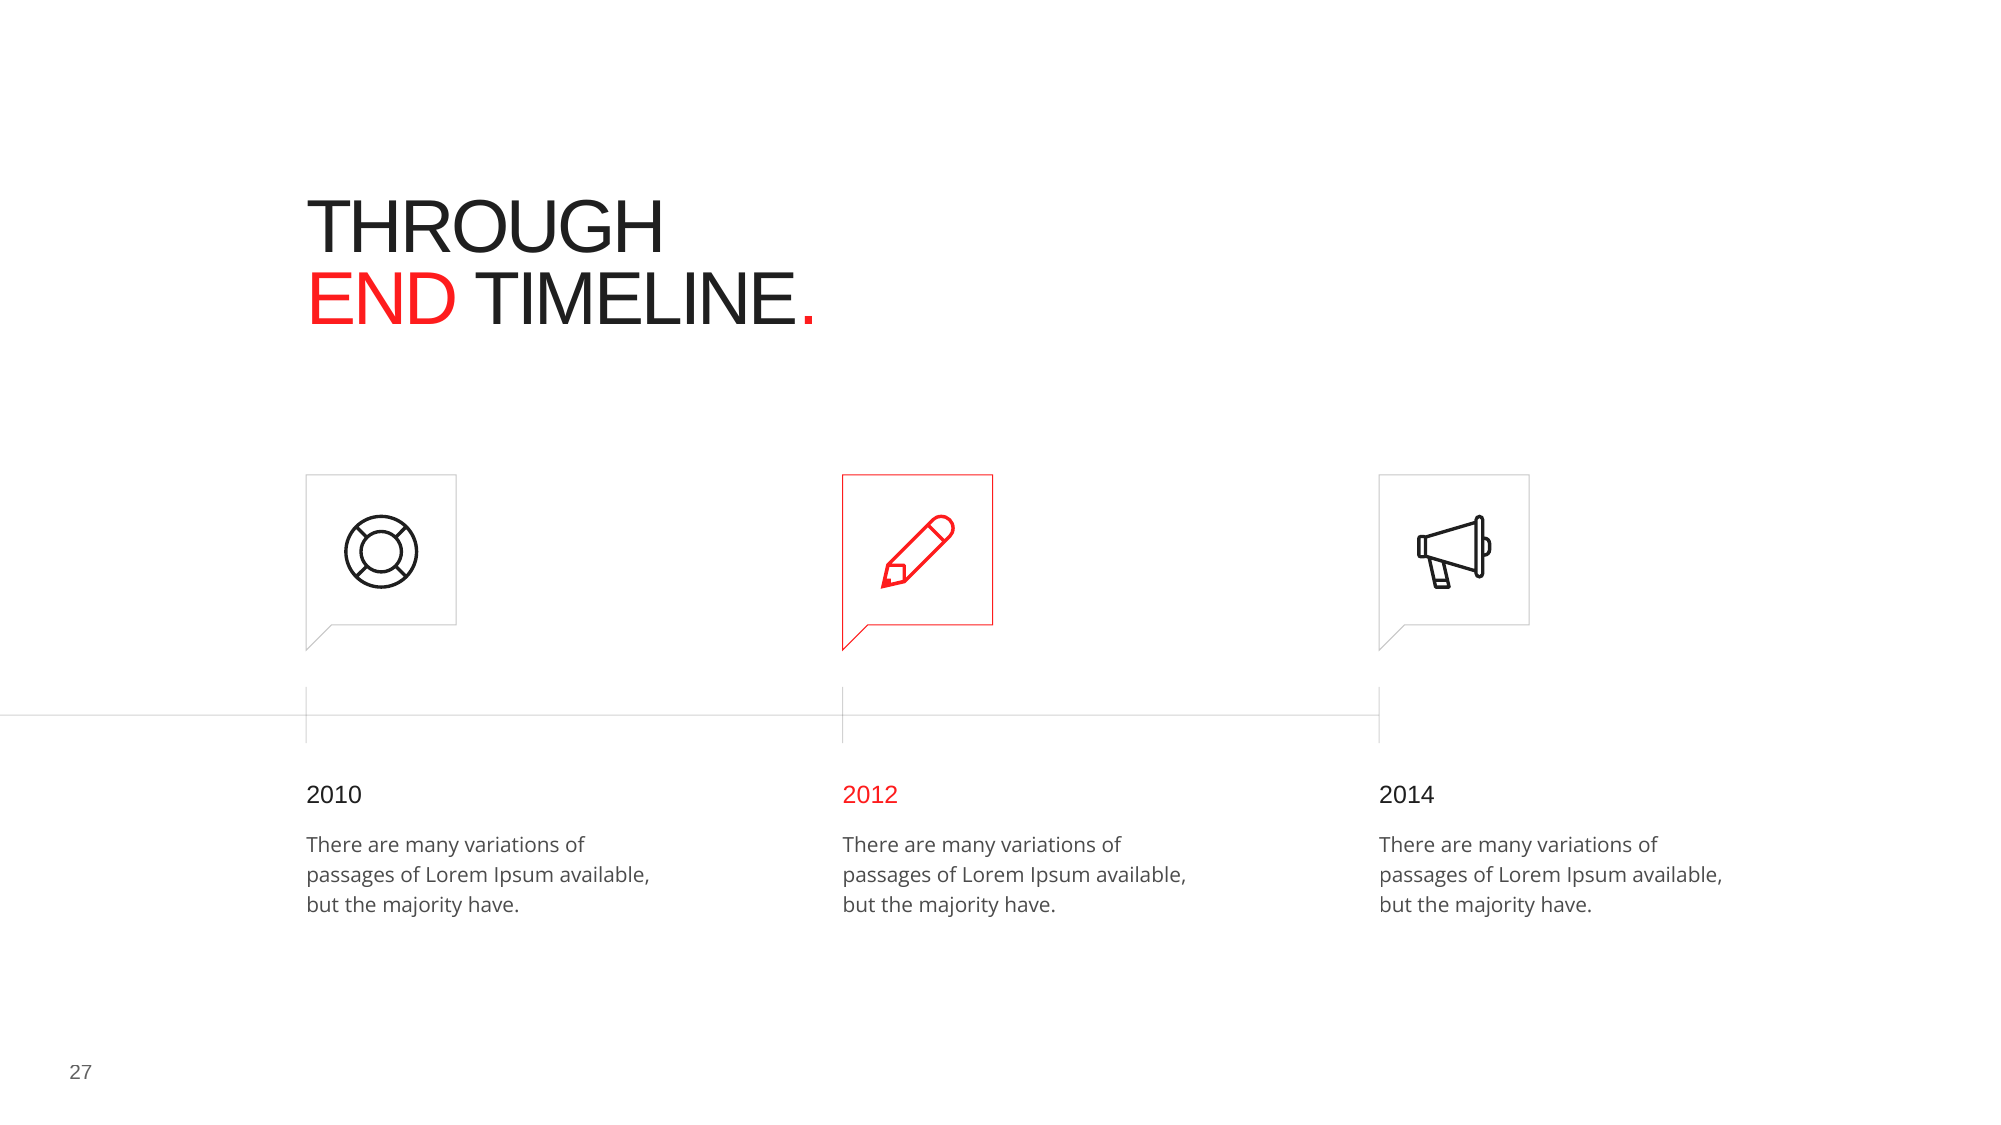

# THROUGH END TIMELINE.

2010
2012
2014
There are many variations of passages of Lorem Ipsum available, but the majority have.
There are many variations of passages of Lorem Ipsum available, but the majority have.
There are many variations of passages of Lorem Ipsum available, but the majority have.
27